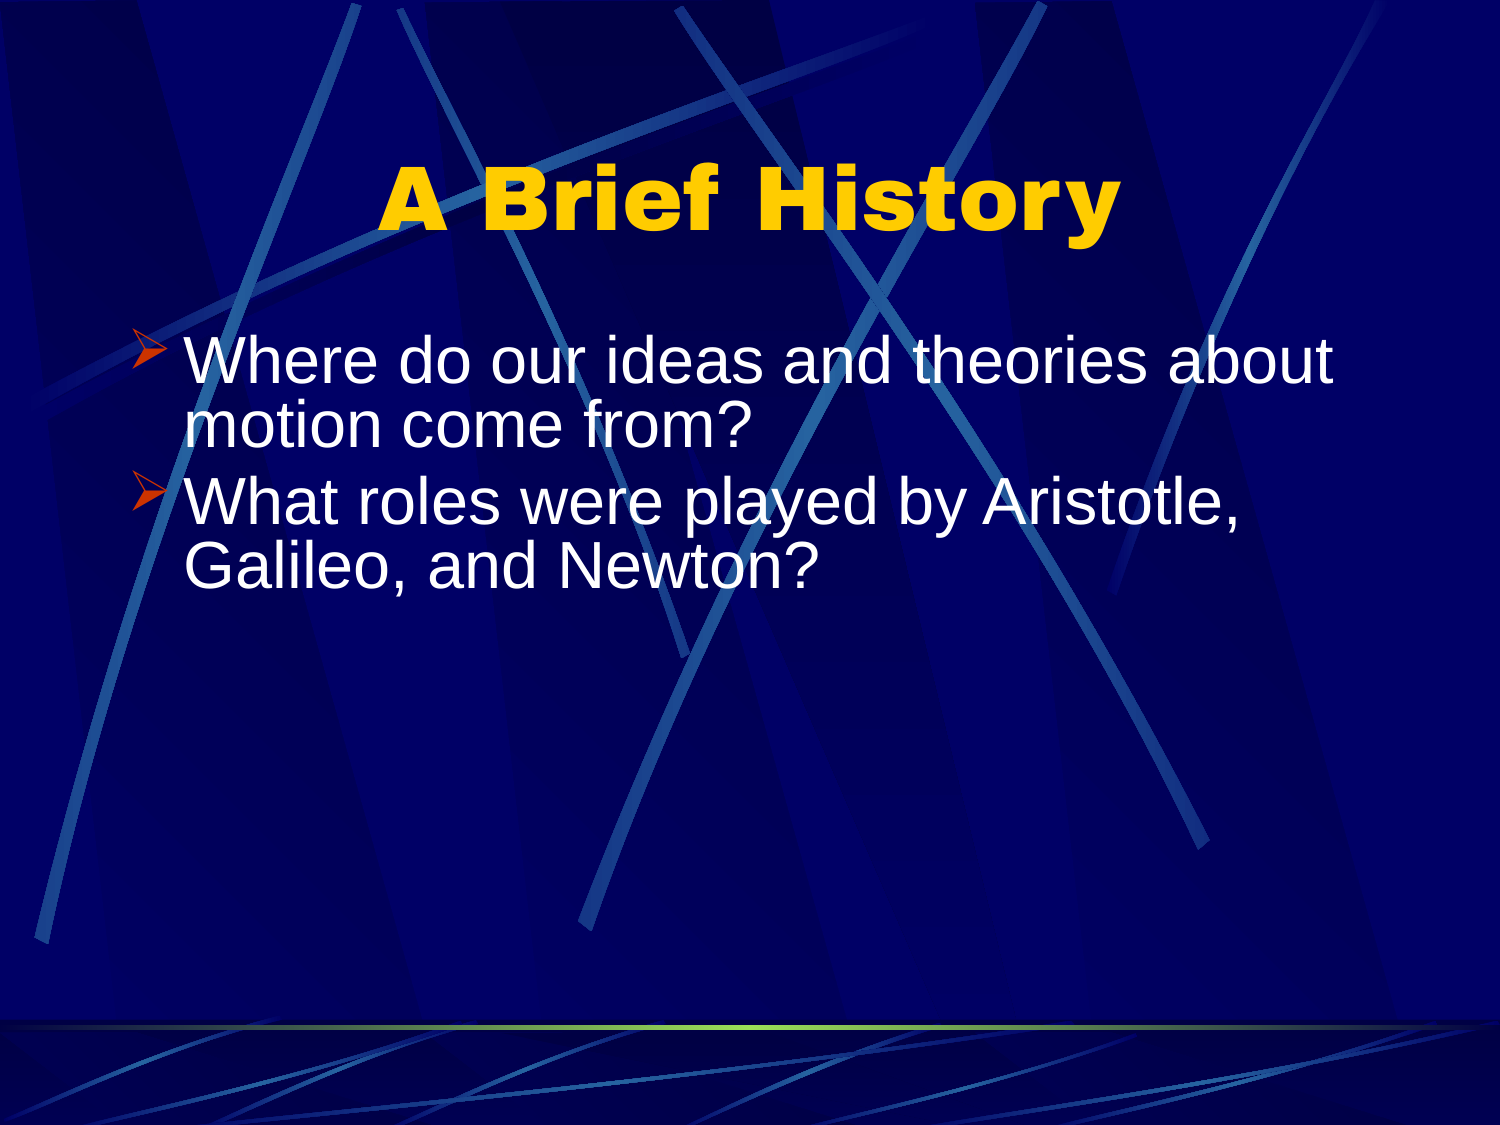

# A Brief History
Where do our ideas and theories about motion come from?
What roles were played by Aristotle, Galileo, and Newton?